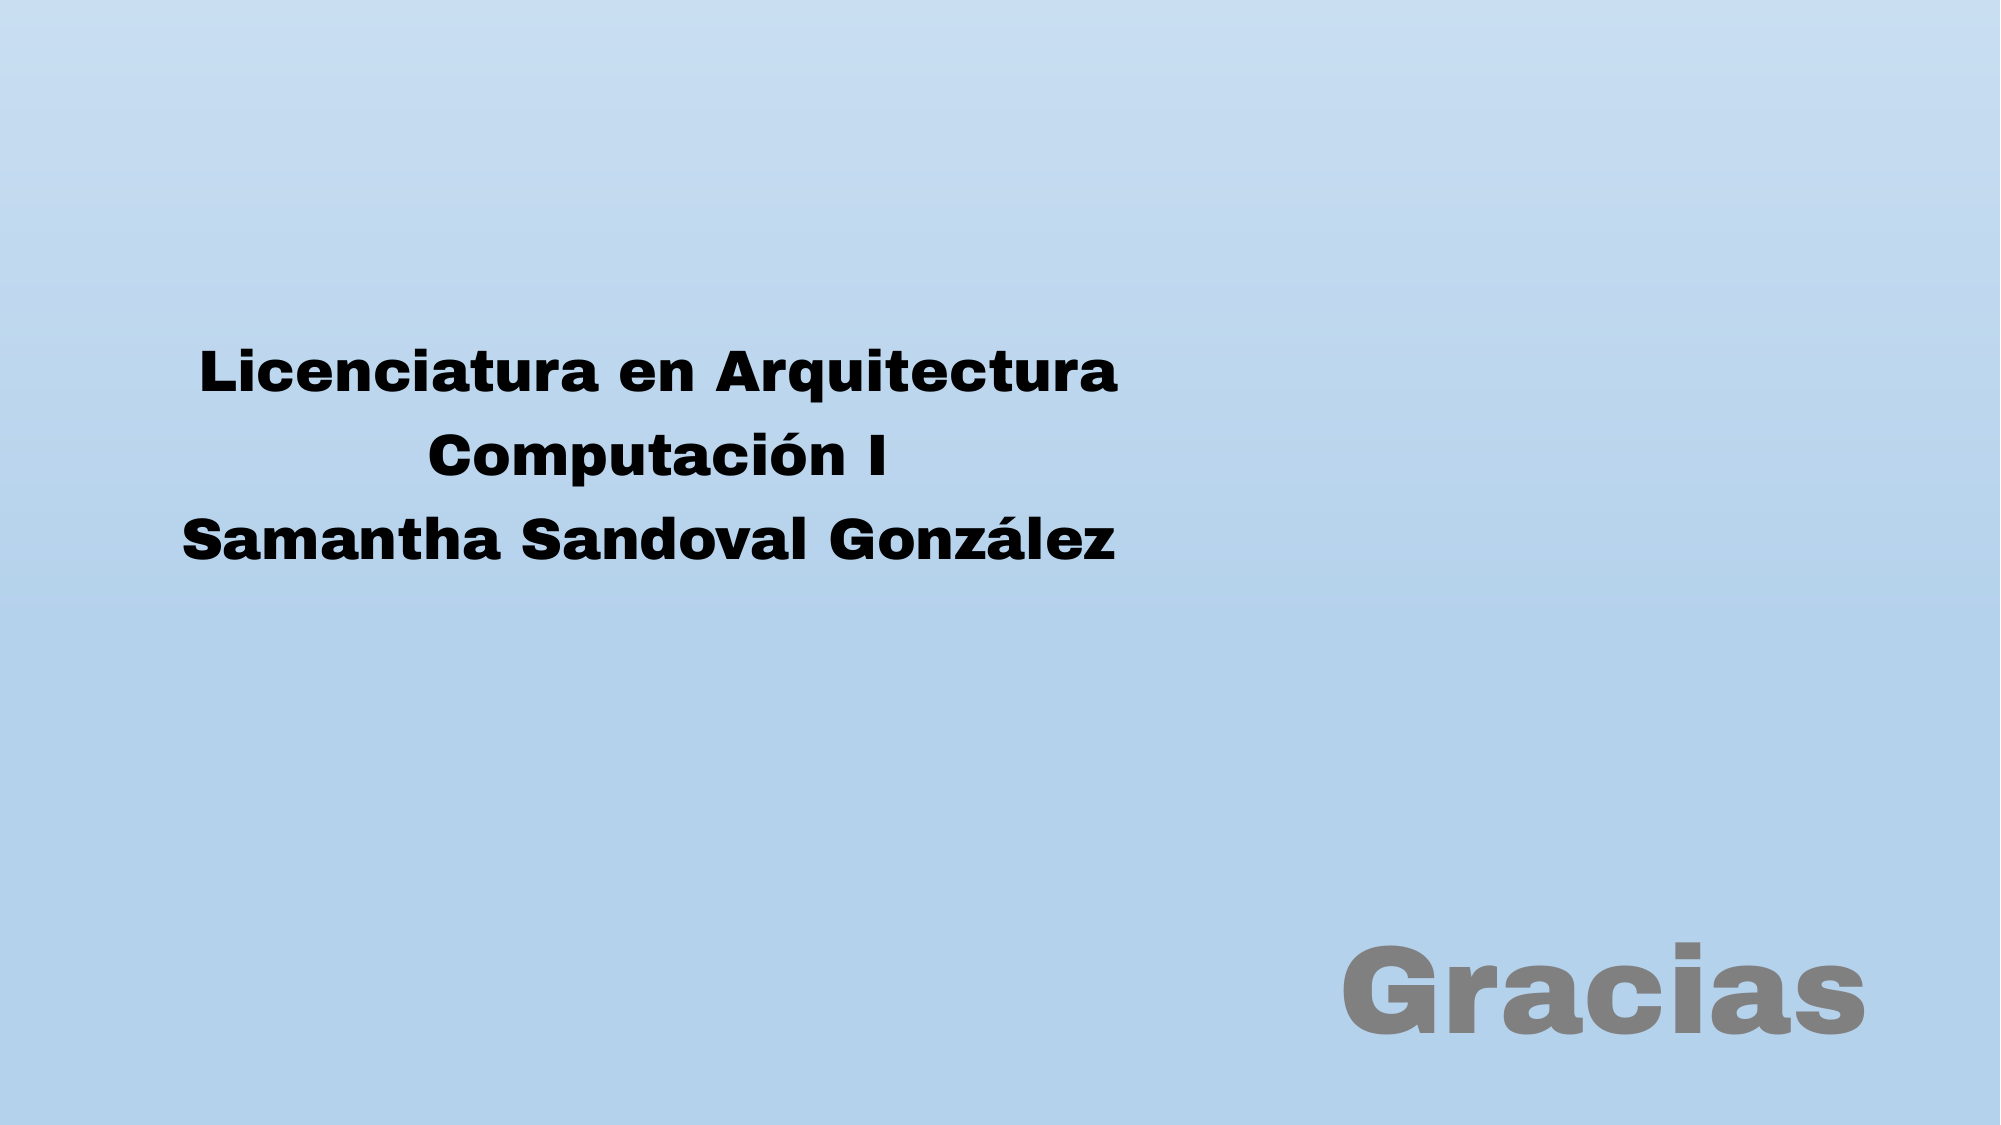

Licenciatura en Arquitectura
Computación I
Samantha Sandoval González
# Gracias